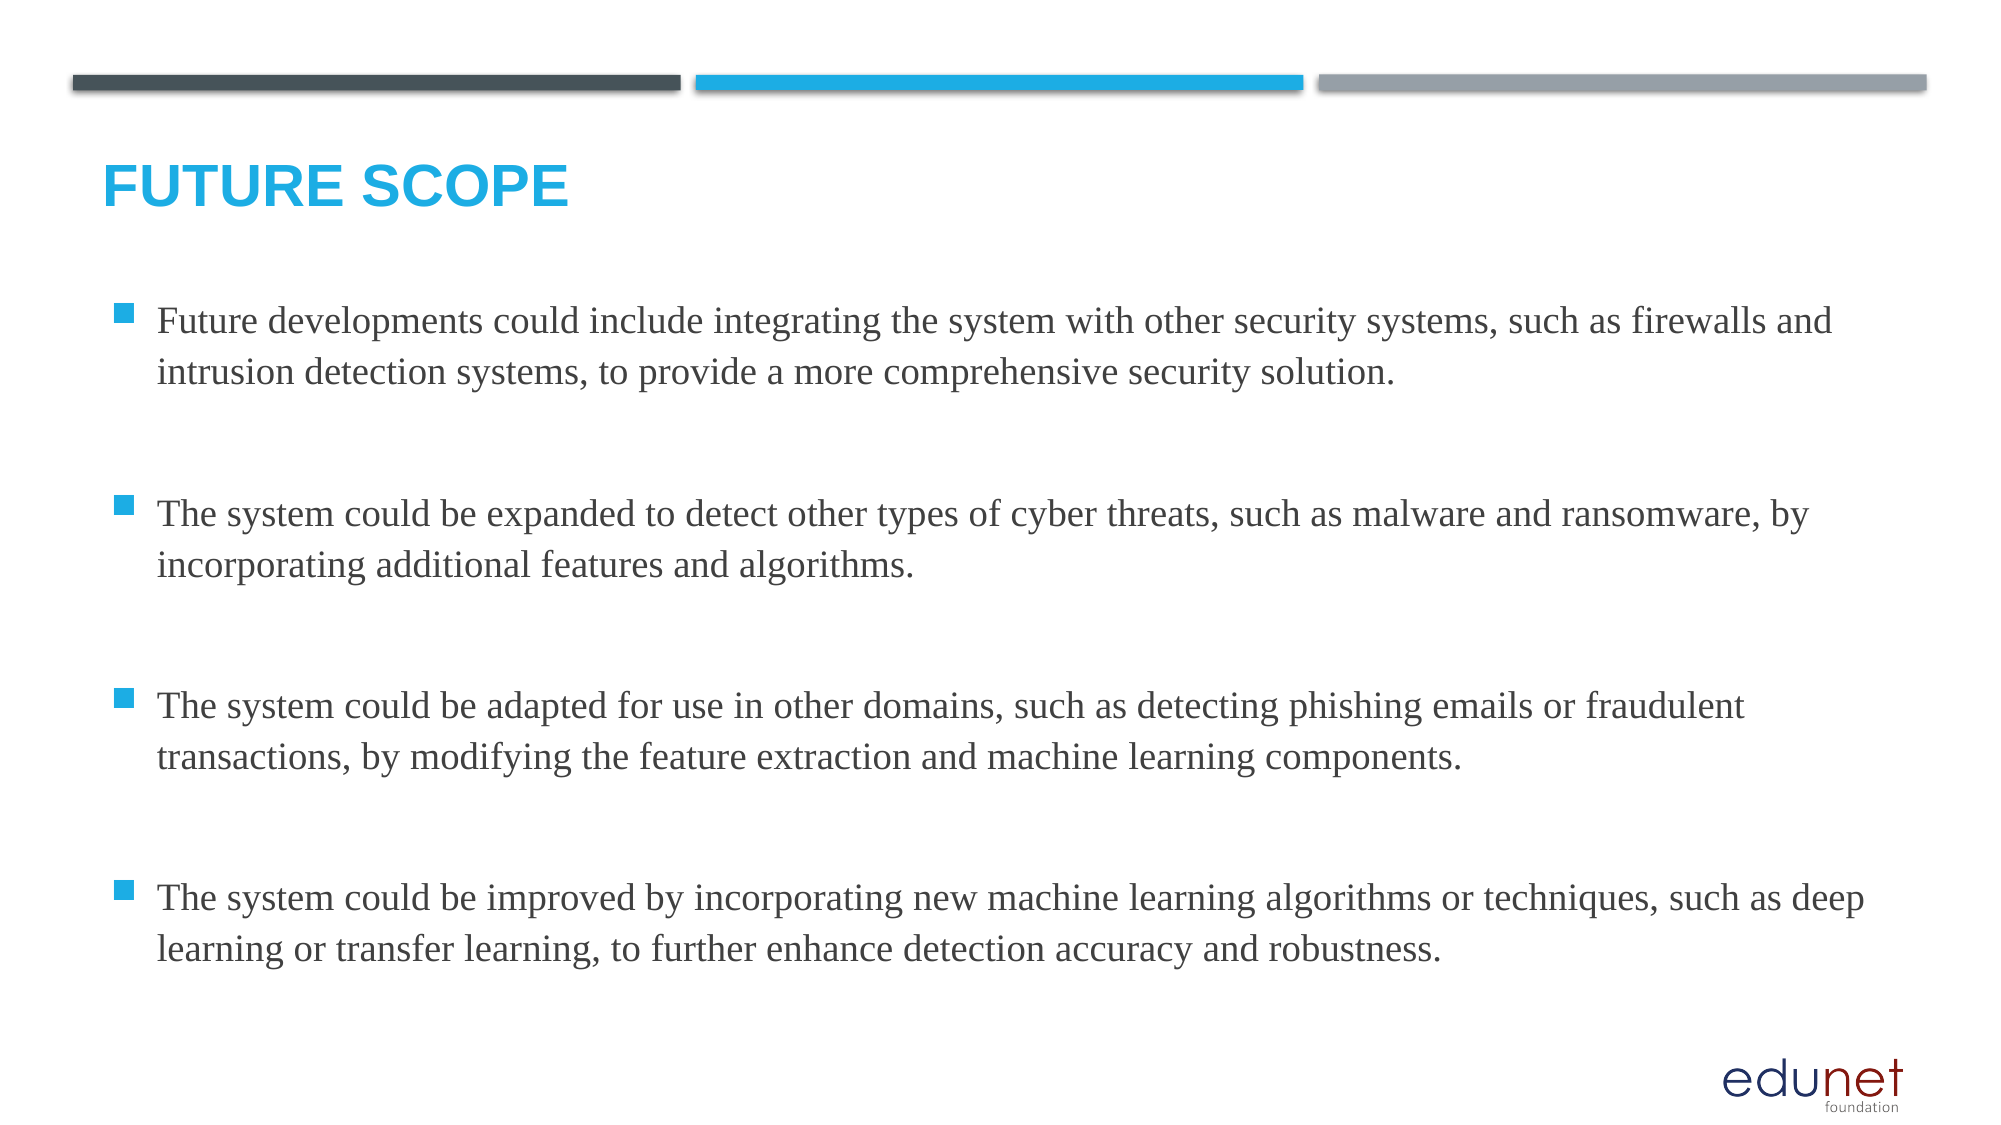

Future scope

Future developments could include integrating the system with other security systems, such as firewalls and intrusion detection systems, to provide a more comprehensive security solution.

The system could be expanded to detect other types of cyber threats, such as malware and ransomware, by incorporating additional features and algorithms.

The system could be adapted for use in other domains, such as detecting phishing emails or fraudulent transactions, by modifying the feature extraction and machine learning components.

The system could be improved by incorporating new machine learning algorithms or techniques, such as deep learning or transfer learning, to further enhance detection accuracy and robustness.